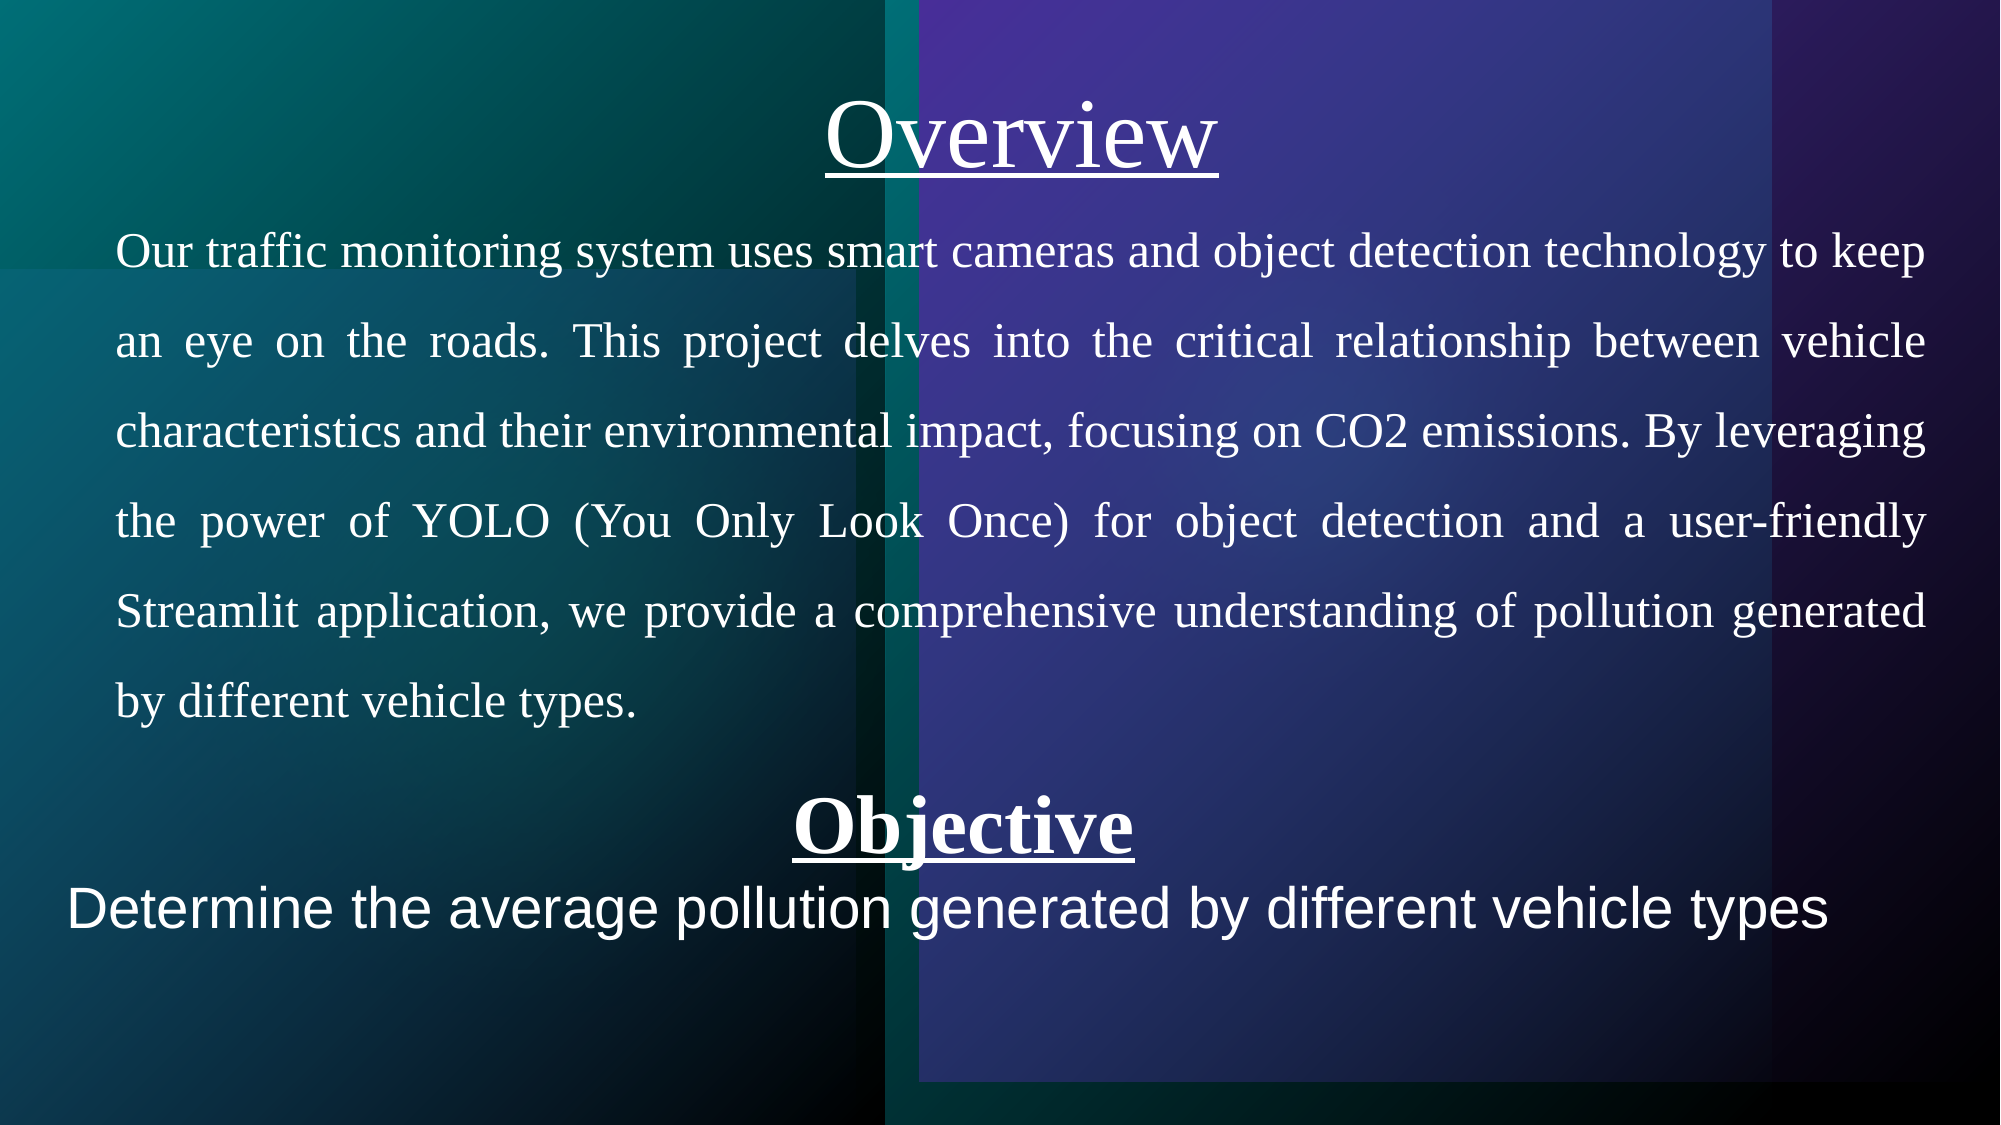

Overview
Our traffic monitoring system uses smart cameras and object detection technology to keep an eye on the roads. This project delves into the critical relationship between vehicle characteristics and their environmental impact, focusing on CO2 emissions. By leveraging the power of YOLO (You Only Look Once) for object detection and a user-friendly Streamlit application, we provide a comprehensive understanding of pollution generated by different vehicle types.
Objective
Determine the average pollution generated by different vehicle types